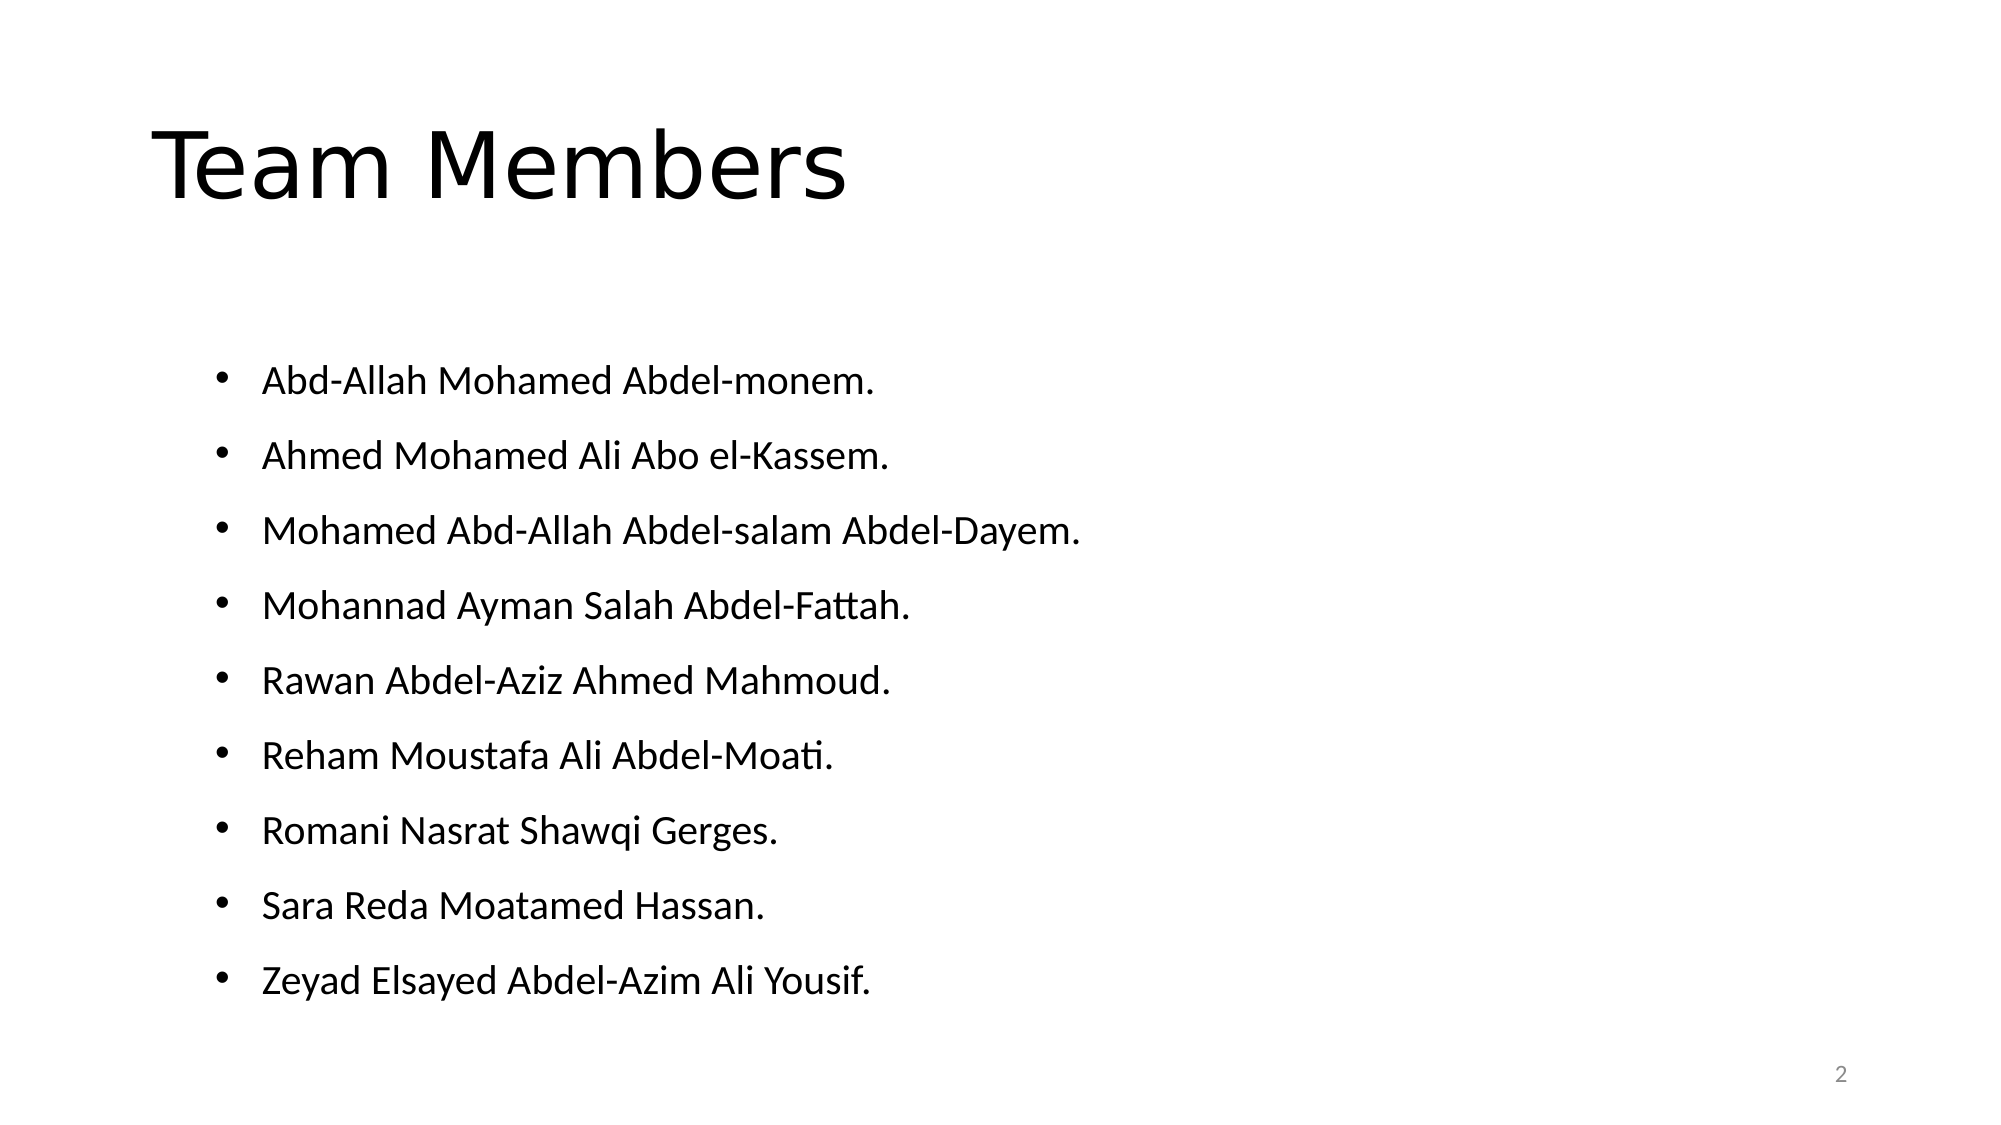

# Team Members
Abd-Allah Mohamed Abdel-monem.
Ahmed Mohamed Ali Abo el-Kassem.
Mohamed Abd-Allah Abdel-salam Abdel-Dayem.
Mohannad Ayman Salah Abdel-Fattah.
Rawan Abdel-Aziz Ahmed Mahmoud.
Reham Moustafa Ali Abdel-Moati.
Romani Nasrat Shawqi Gerges.
Sara Reda Moatamed Hassan.
Zeyad Elsayed Abdel-Azim Ali Yousif.
2